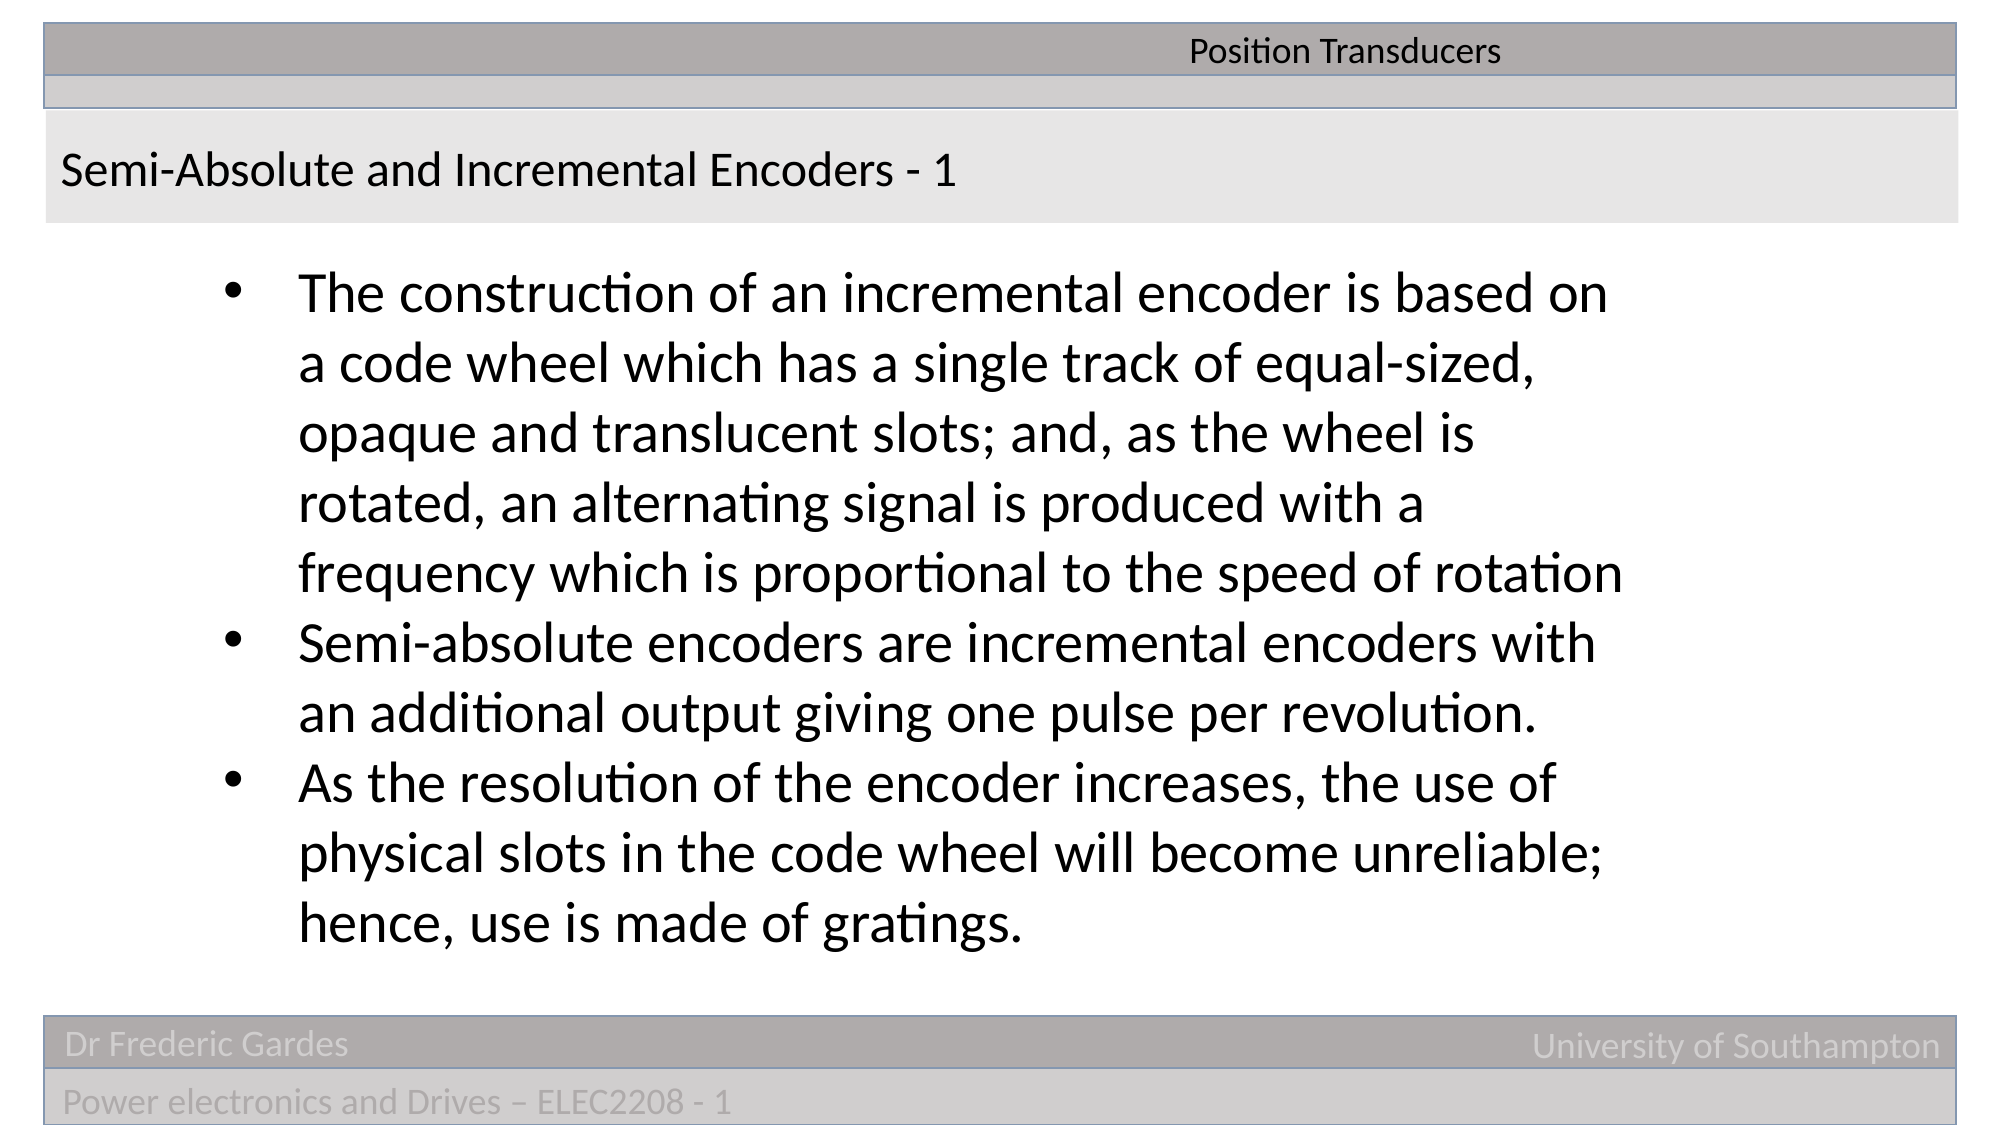

Position Transducers
Semi-Absolute and Incremental Encoders - 1
The construction of an incremental encoder is based on a code wheel which has a single track of equal-sized, opaque and translucent slots; and, as the wheel is rotated, an alternating signal is produced with a frequency which is proportional to the speed of rotation
Semi-absolute encoders are incremental encoders with an additional output giving one pulse per revolution.
As the resolution of the encoder increases, the use of physical slots in the code wheel will become unreliable; hence, use is made of gratings.